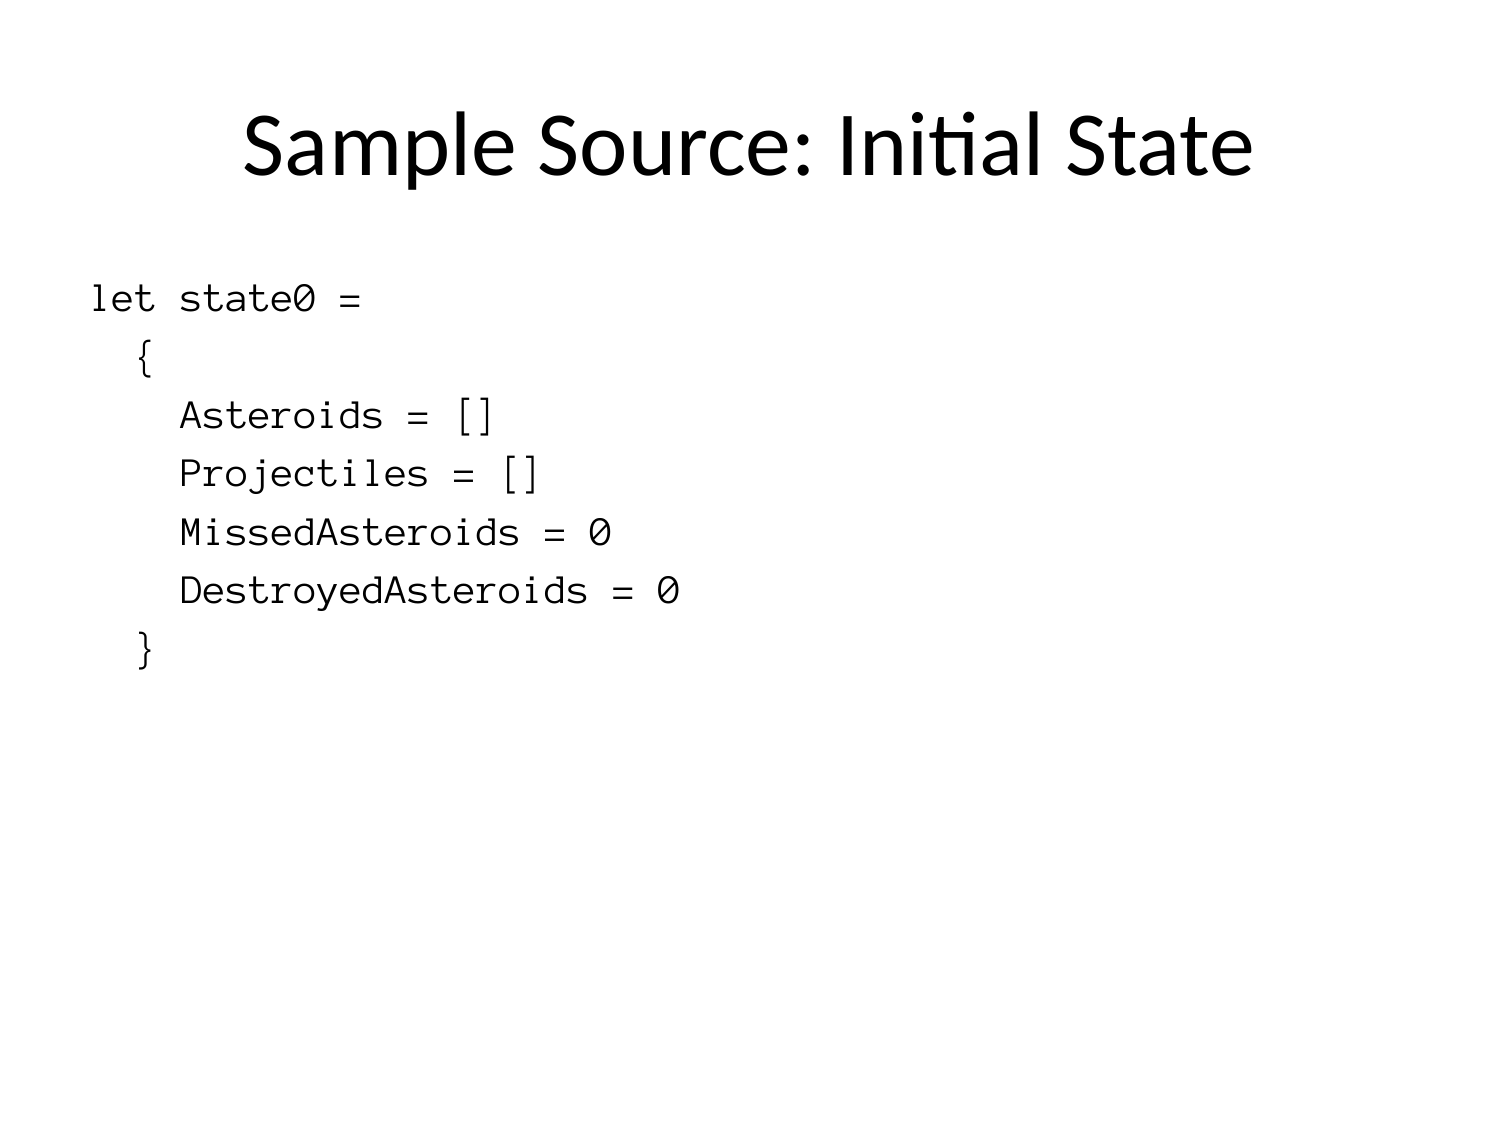

# Sample Source: Initial State
let state0 =
  {
    Asteroids = []
    Projectiles = []
    MissedAsteroids = 0
    DestroyedAsteroids = 0
  }